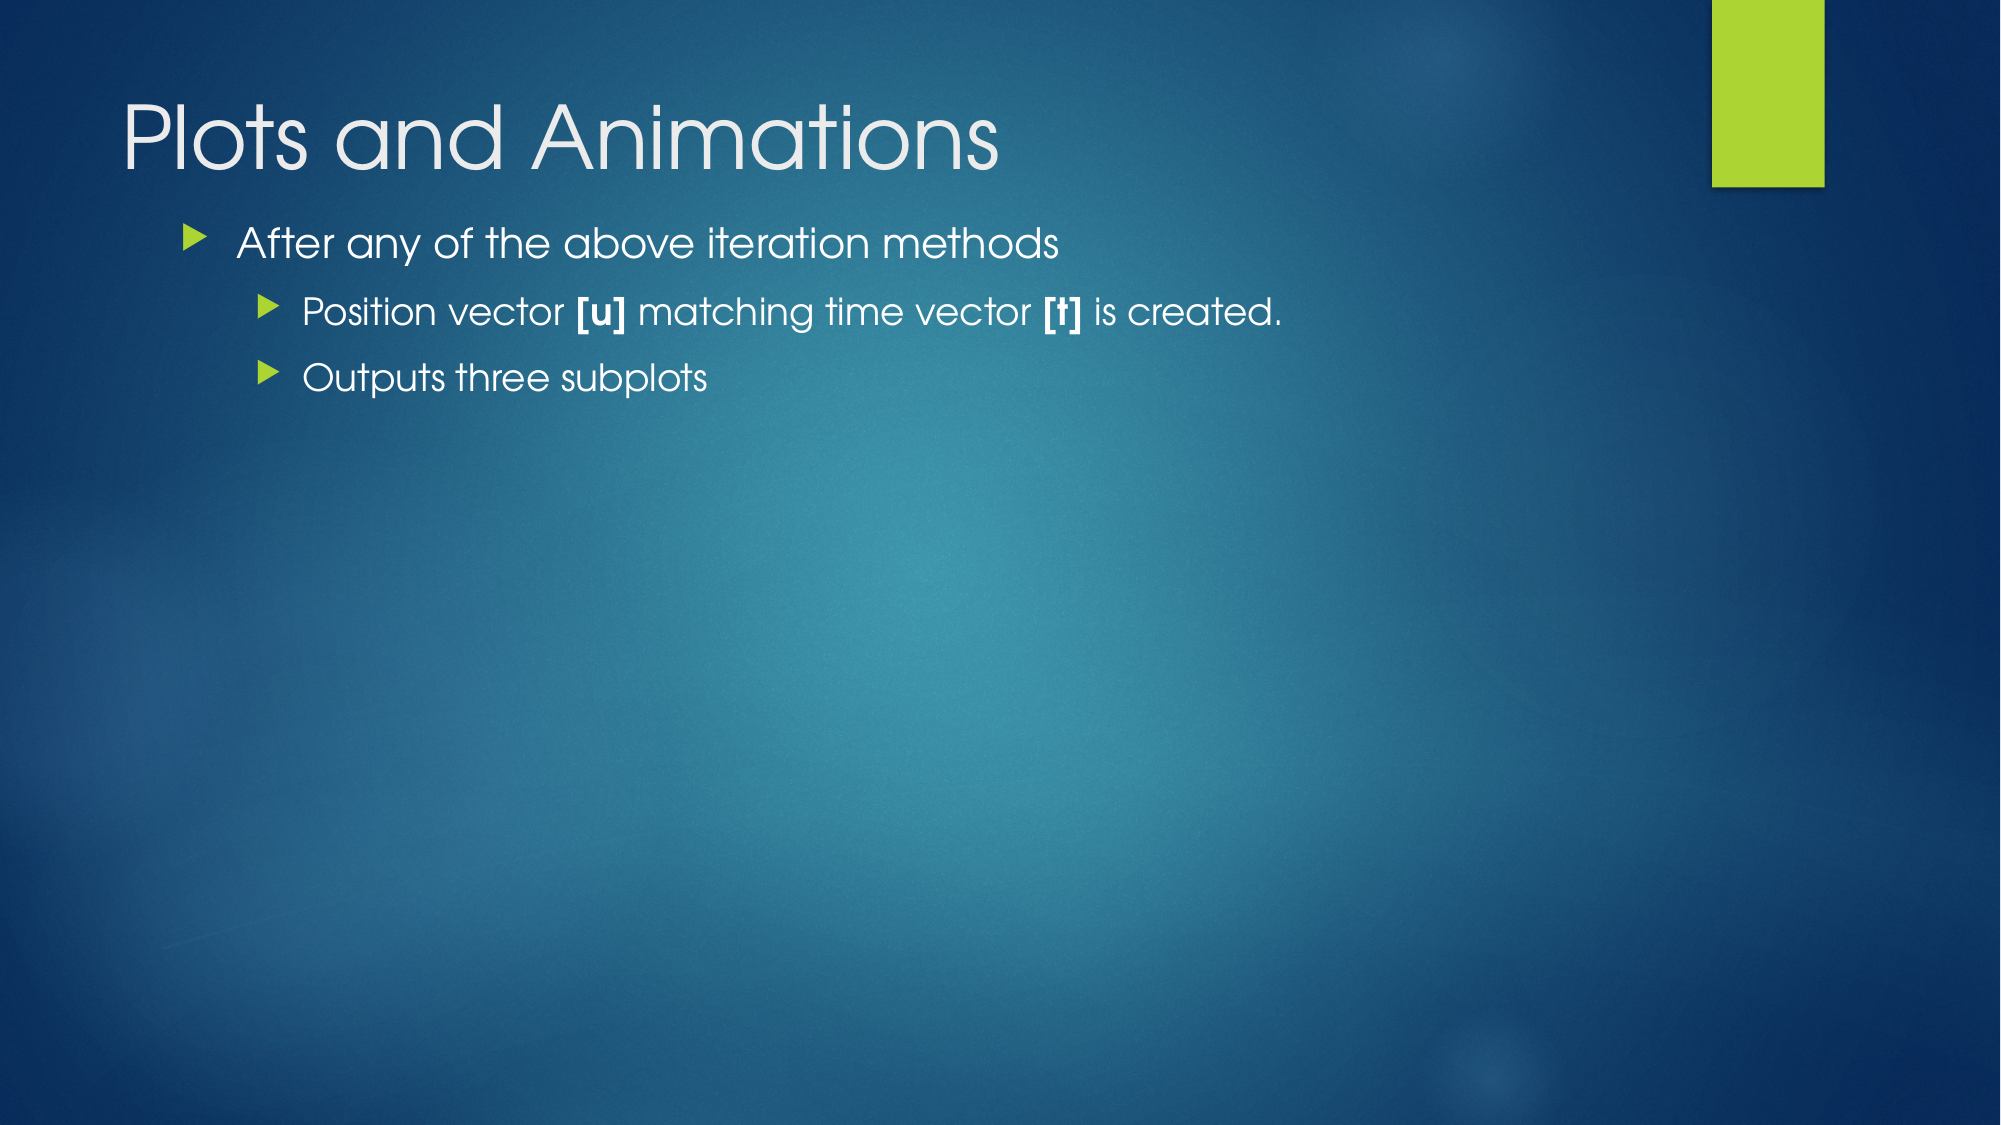

# Plots and Animations
After any of the above iteration methods
Position vector [u] matching time vector [t] is created.
Outputs three subplots